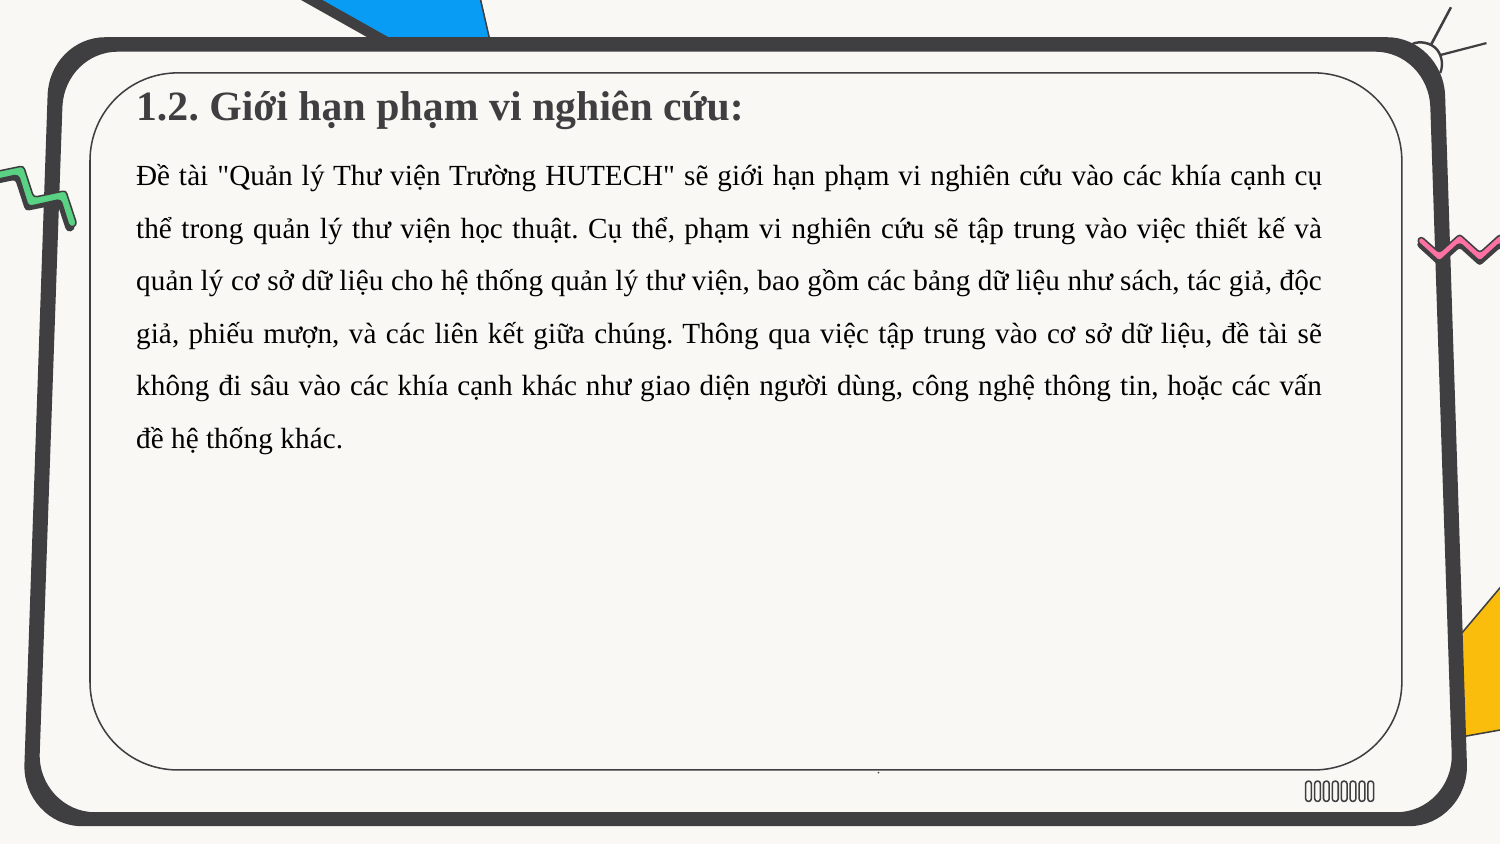

1.2. Giới hạn phạm vi nghiên cứu:
Đề tài "Quản lý Thư viện Trường HUTECH" sẽ giới hạn phạm vi nghiên cứu vào các khía cạnh cụ thể trong quản lý thư viện học thuật. Cụ thể, phạm vi nghiên cứu sẽ tập trung vào việc thiết kế và quản lý cơ sở dữ liệu cho hệ thống quản lý thư viện, bao gồm các bảng dữ liệu như sách, tác giả, độc giả, phiếu mượn, và các liên kết giữa chúng. Thông qua việc tập trung vào cơ sở dữ liệu, đề tài sẽ không đi sâu vào các khía cạnh khác như giao diện người dùng, công nghệ thông tin, hoặc các vấn đề hệ thống khác.